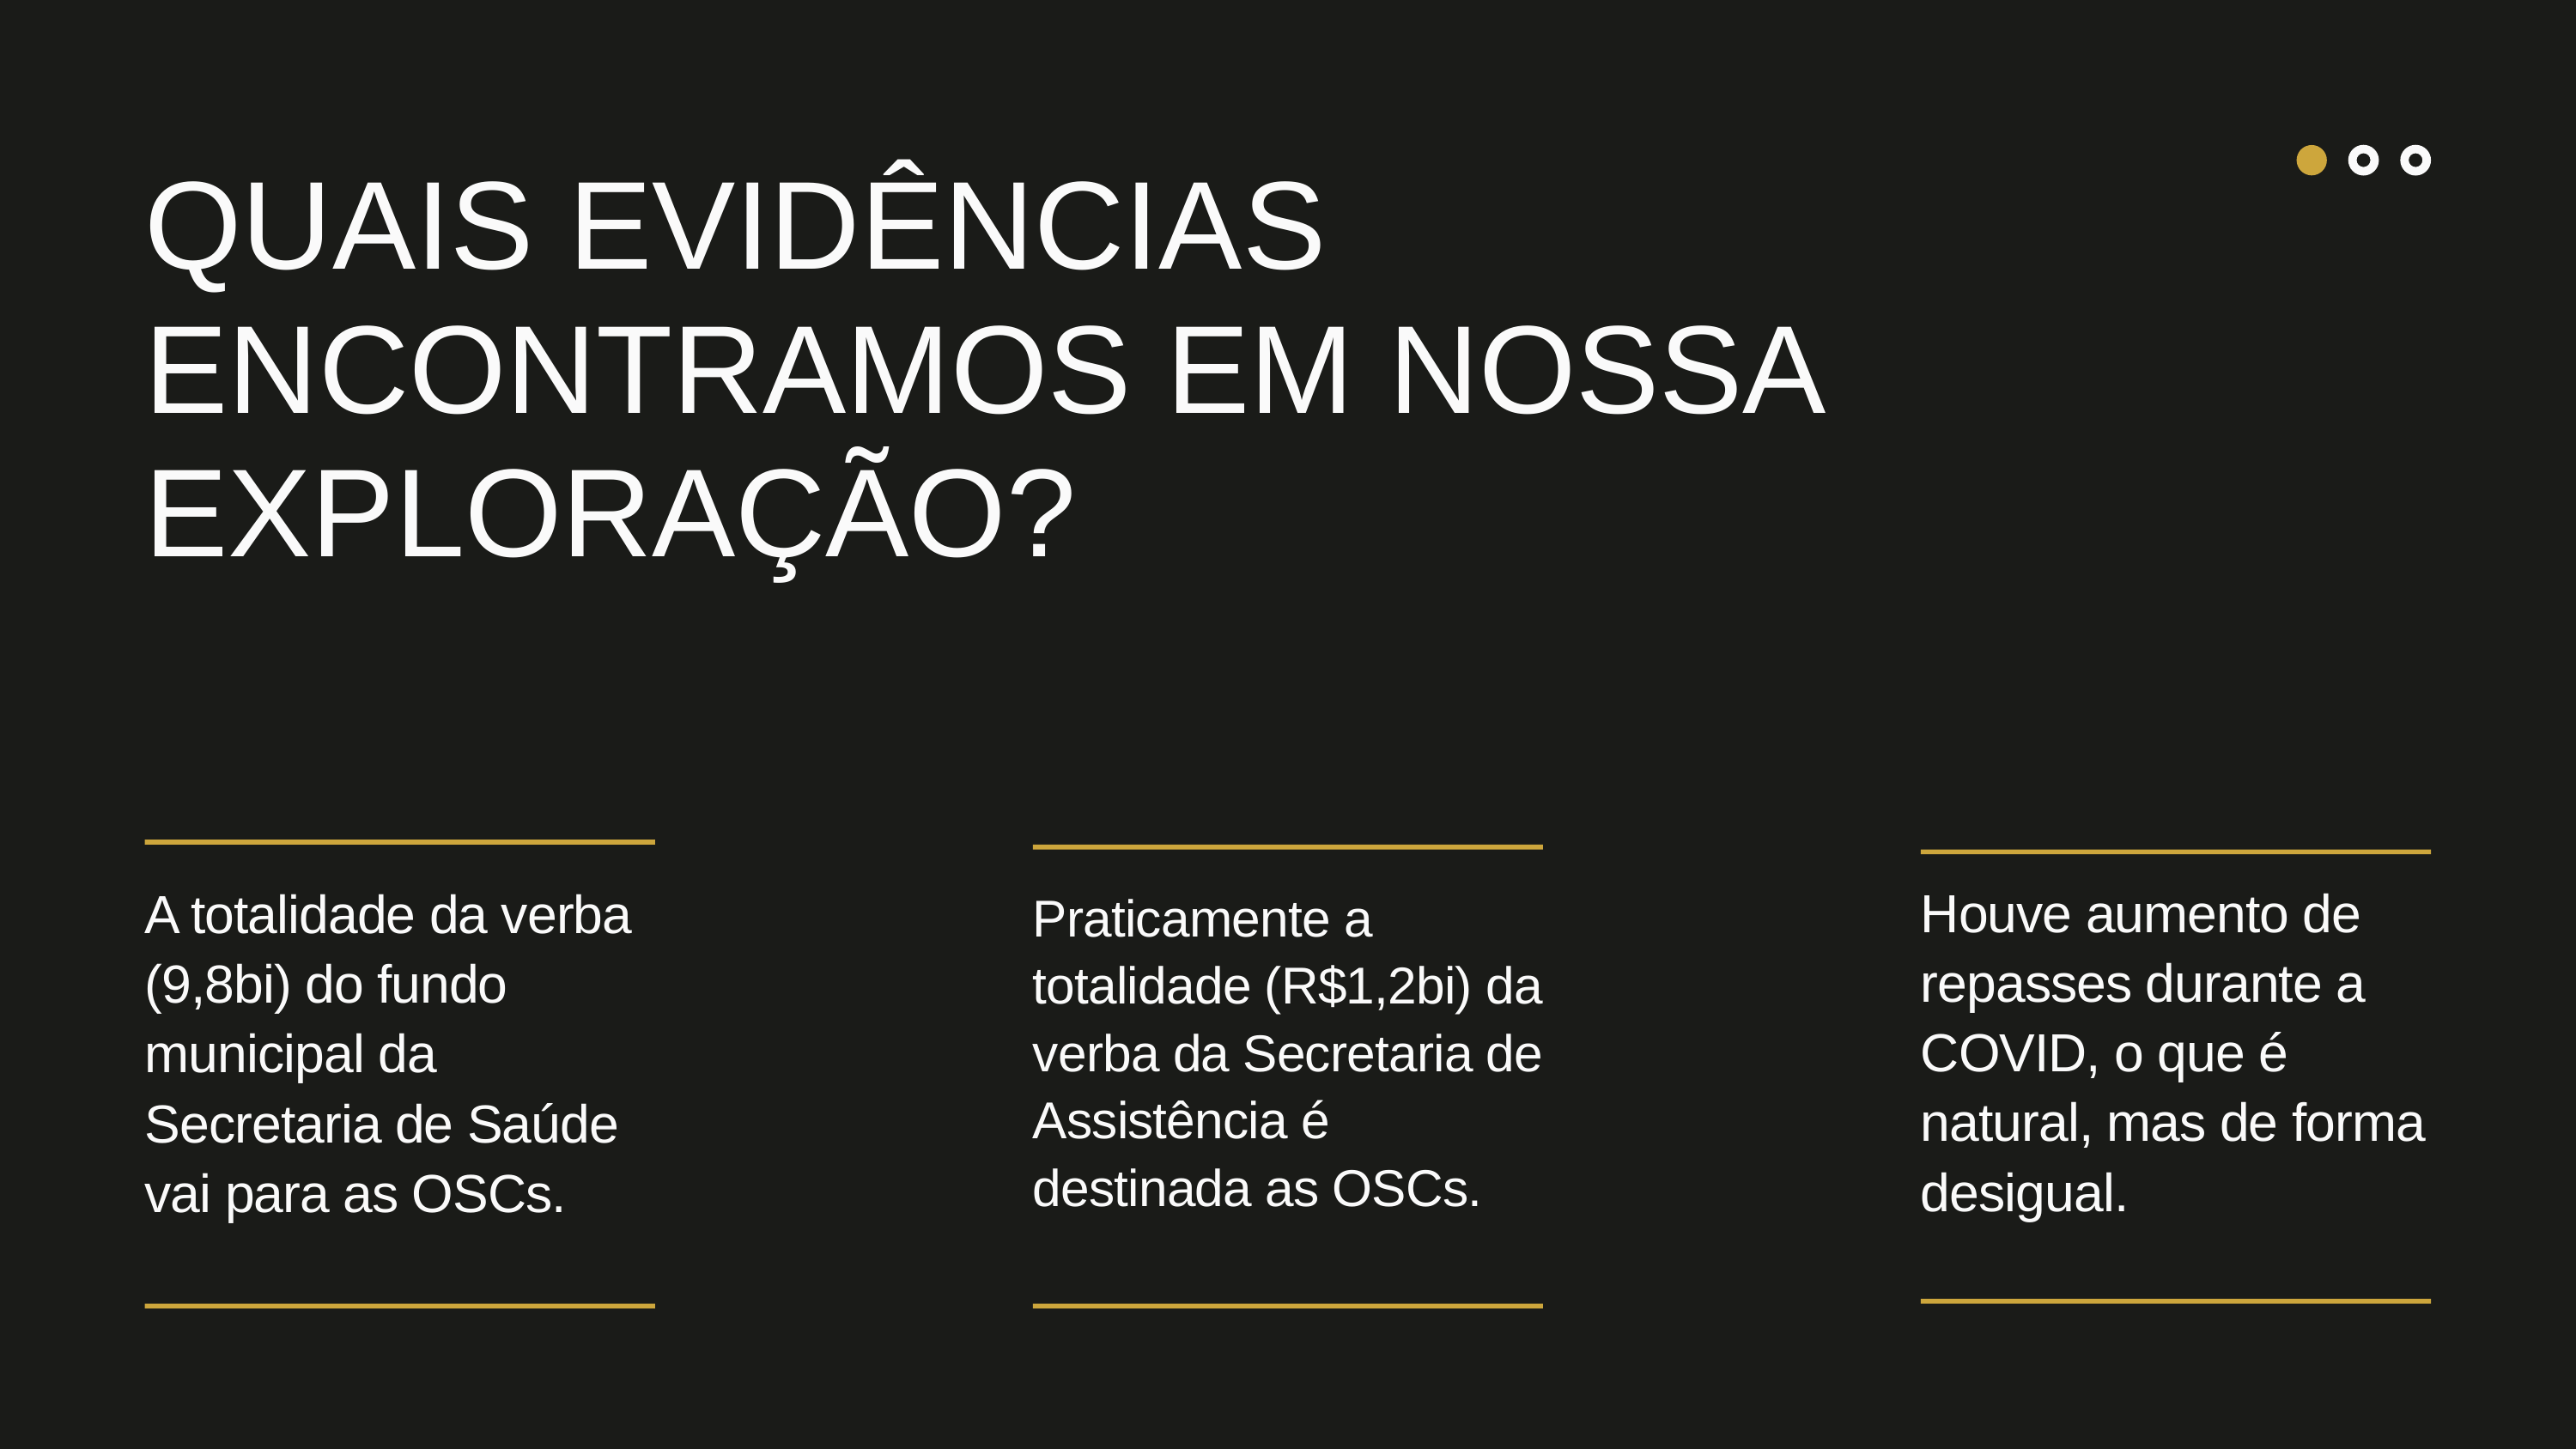

QUAIS EVIDÊNCIAS ENCONTRAMOS EM NOSSA EXPLORAÇÃO?

Houve aumento de repasses durante a COVID, o que é natural, mas de forma desigual.

A totalidade da verba (9,8bi) do fundo municipal da Secretaria de Saúde vai para as OSCs.
Praticamente a totalidade (R$1,2bi) da verba da Secretaria de Assistência é destinada as OSCs.